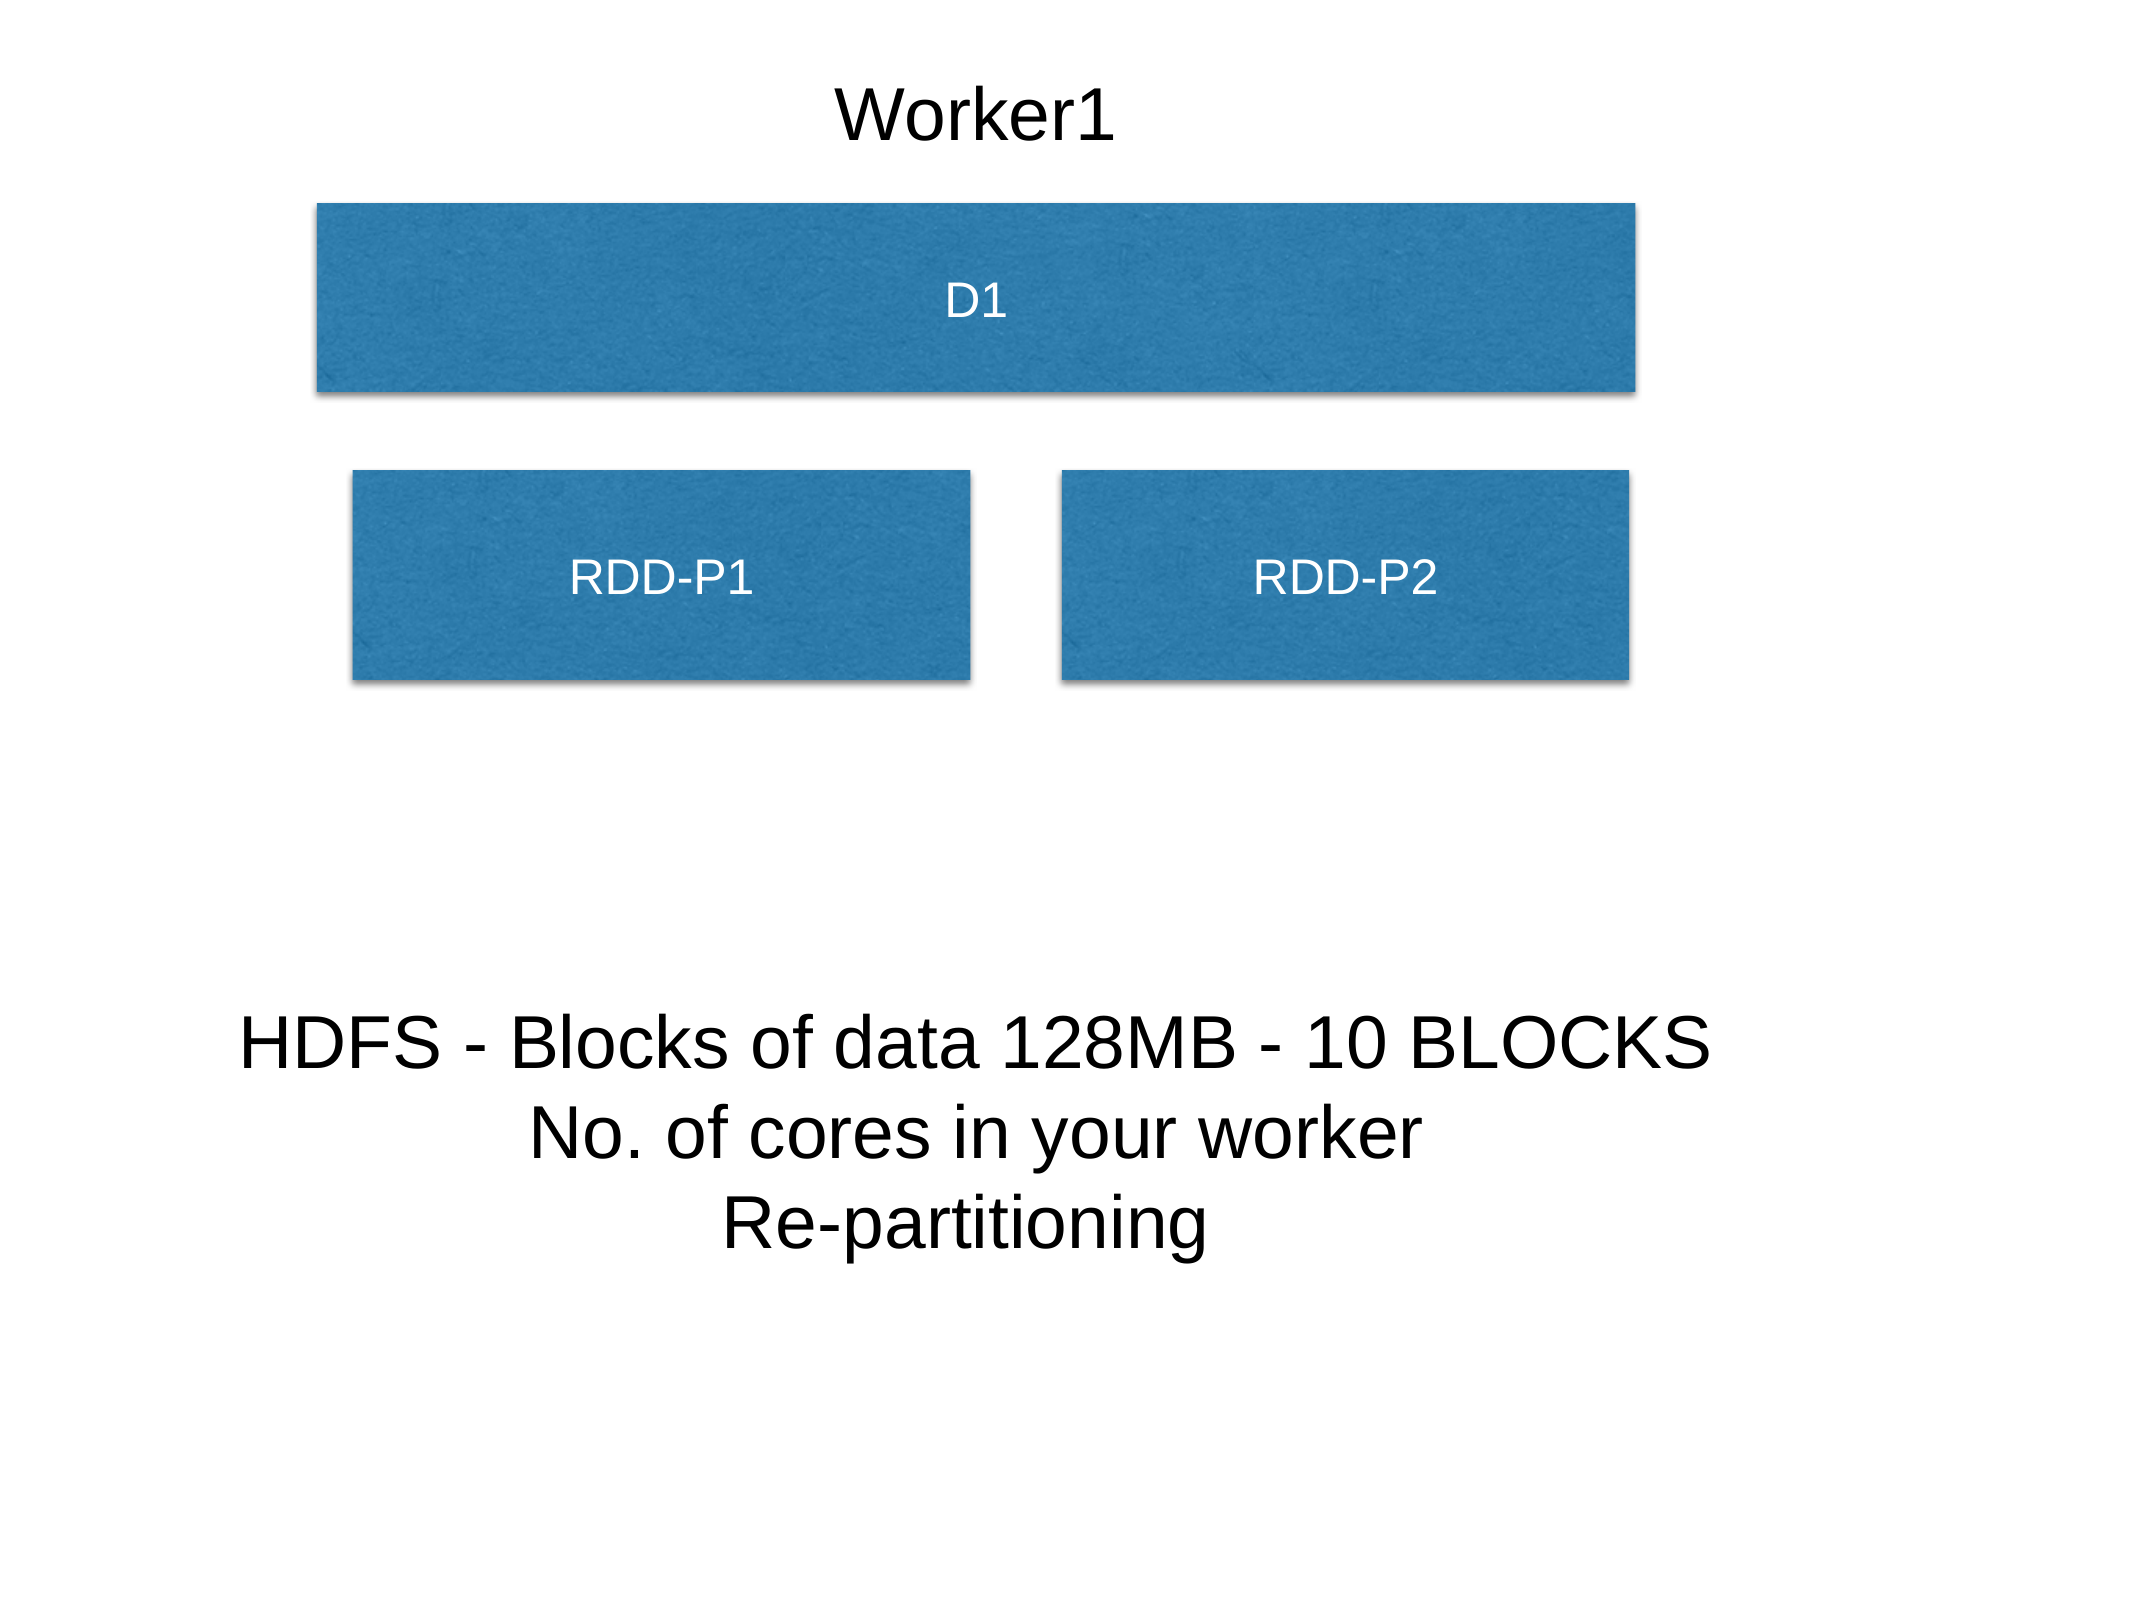

Worker1
D1
RDD-P1
RDD-P2
HDFS - Blocks of data 128MB - 10 BLOCKS
No. of cores in your worker
Re-partitioning